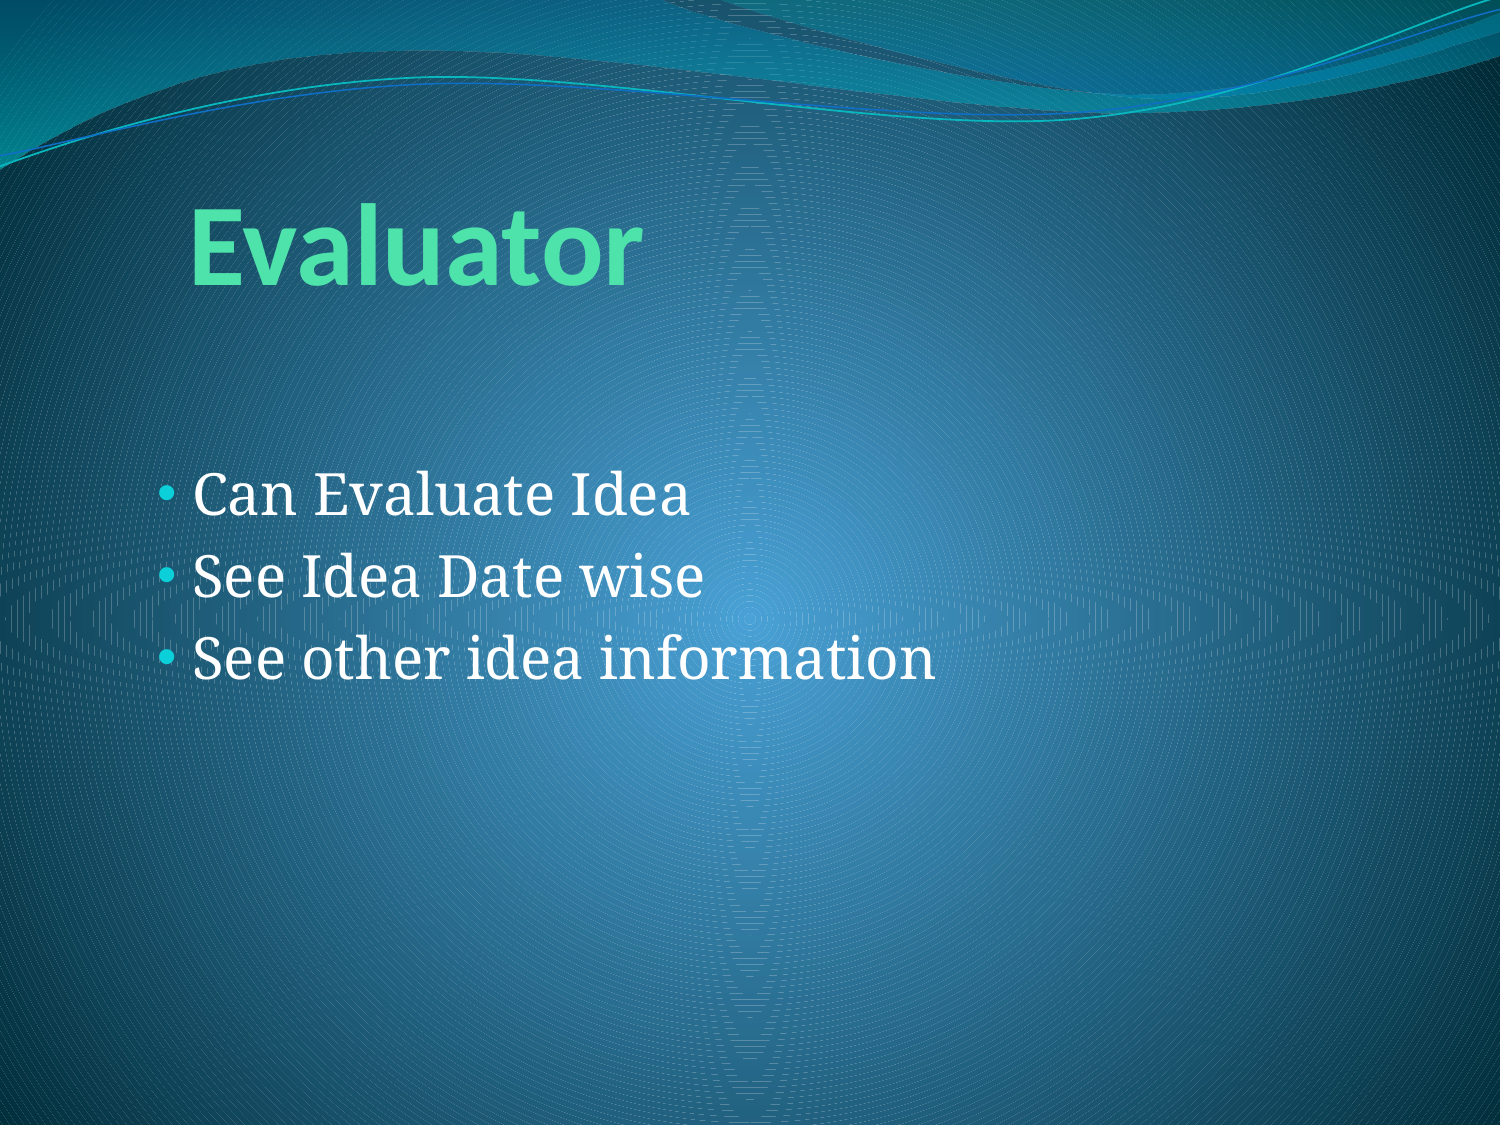

# Evaluator
 Can Evaluate Idea
 See Idea Date wise
 See other idea information